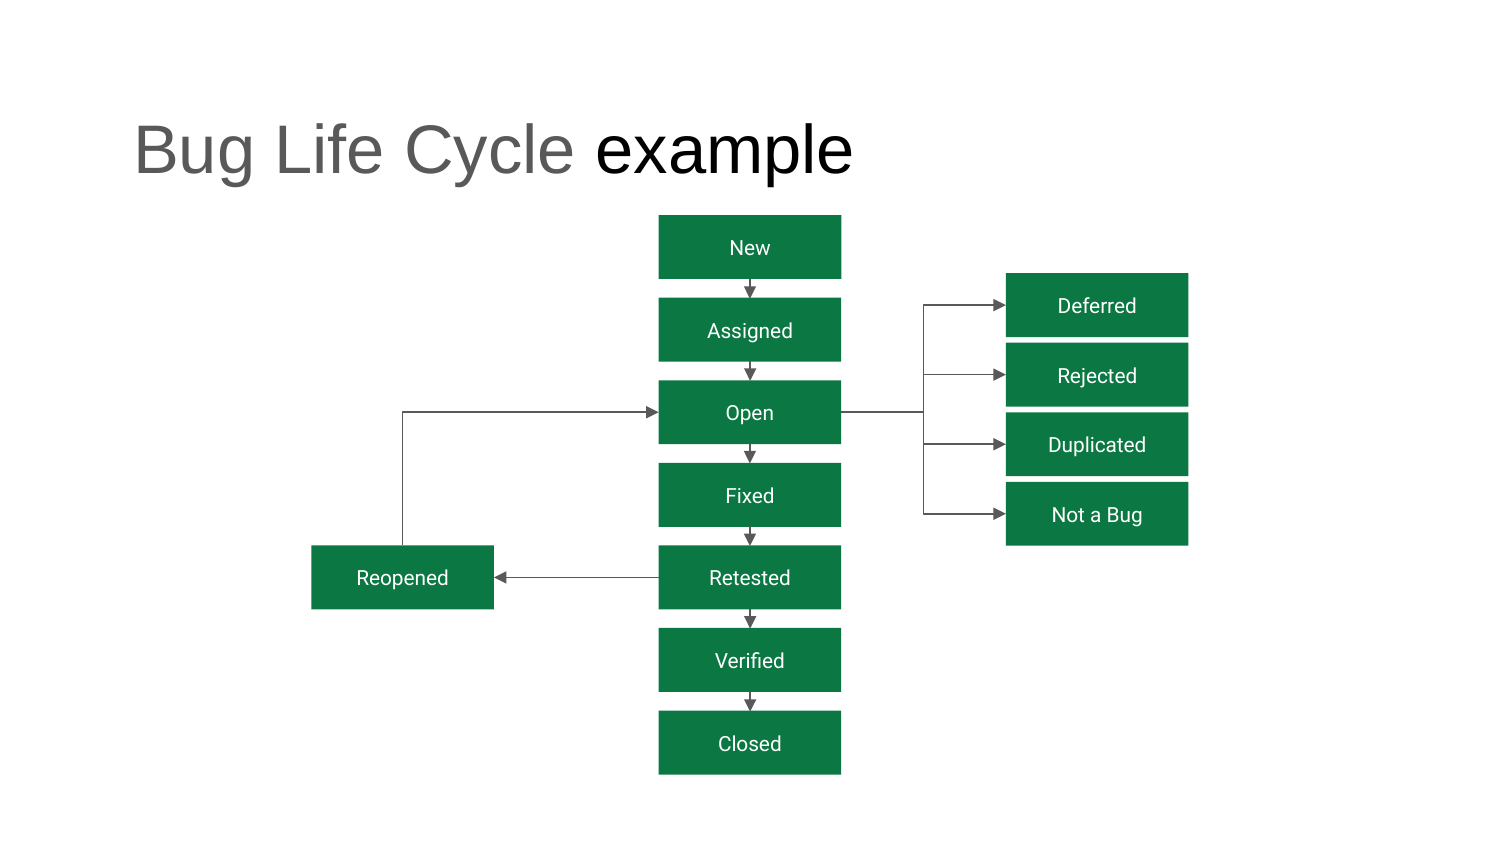

Bug Life Cycle example
New
Deferred
Assigned
Rejected
Open
Duplicated
Fixed
Not a Bug
Reopened
Retested
Verified
Closed